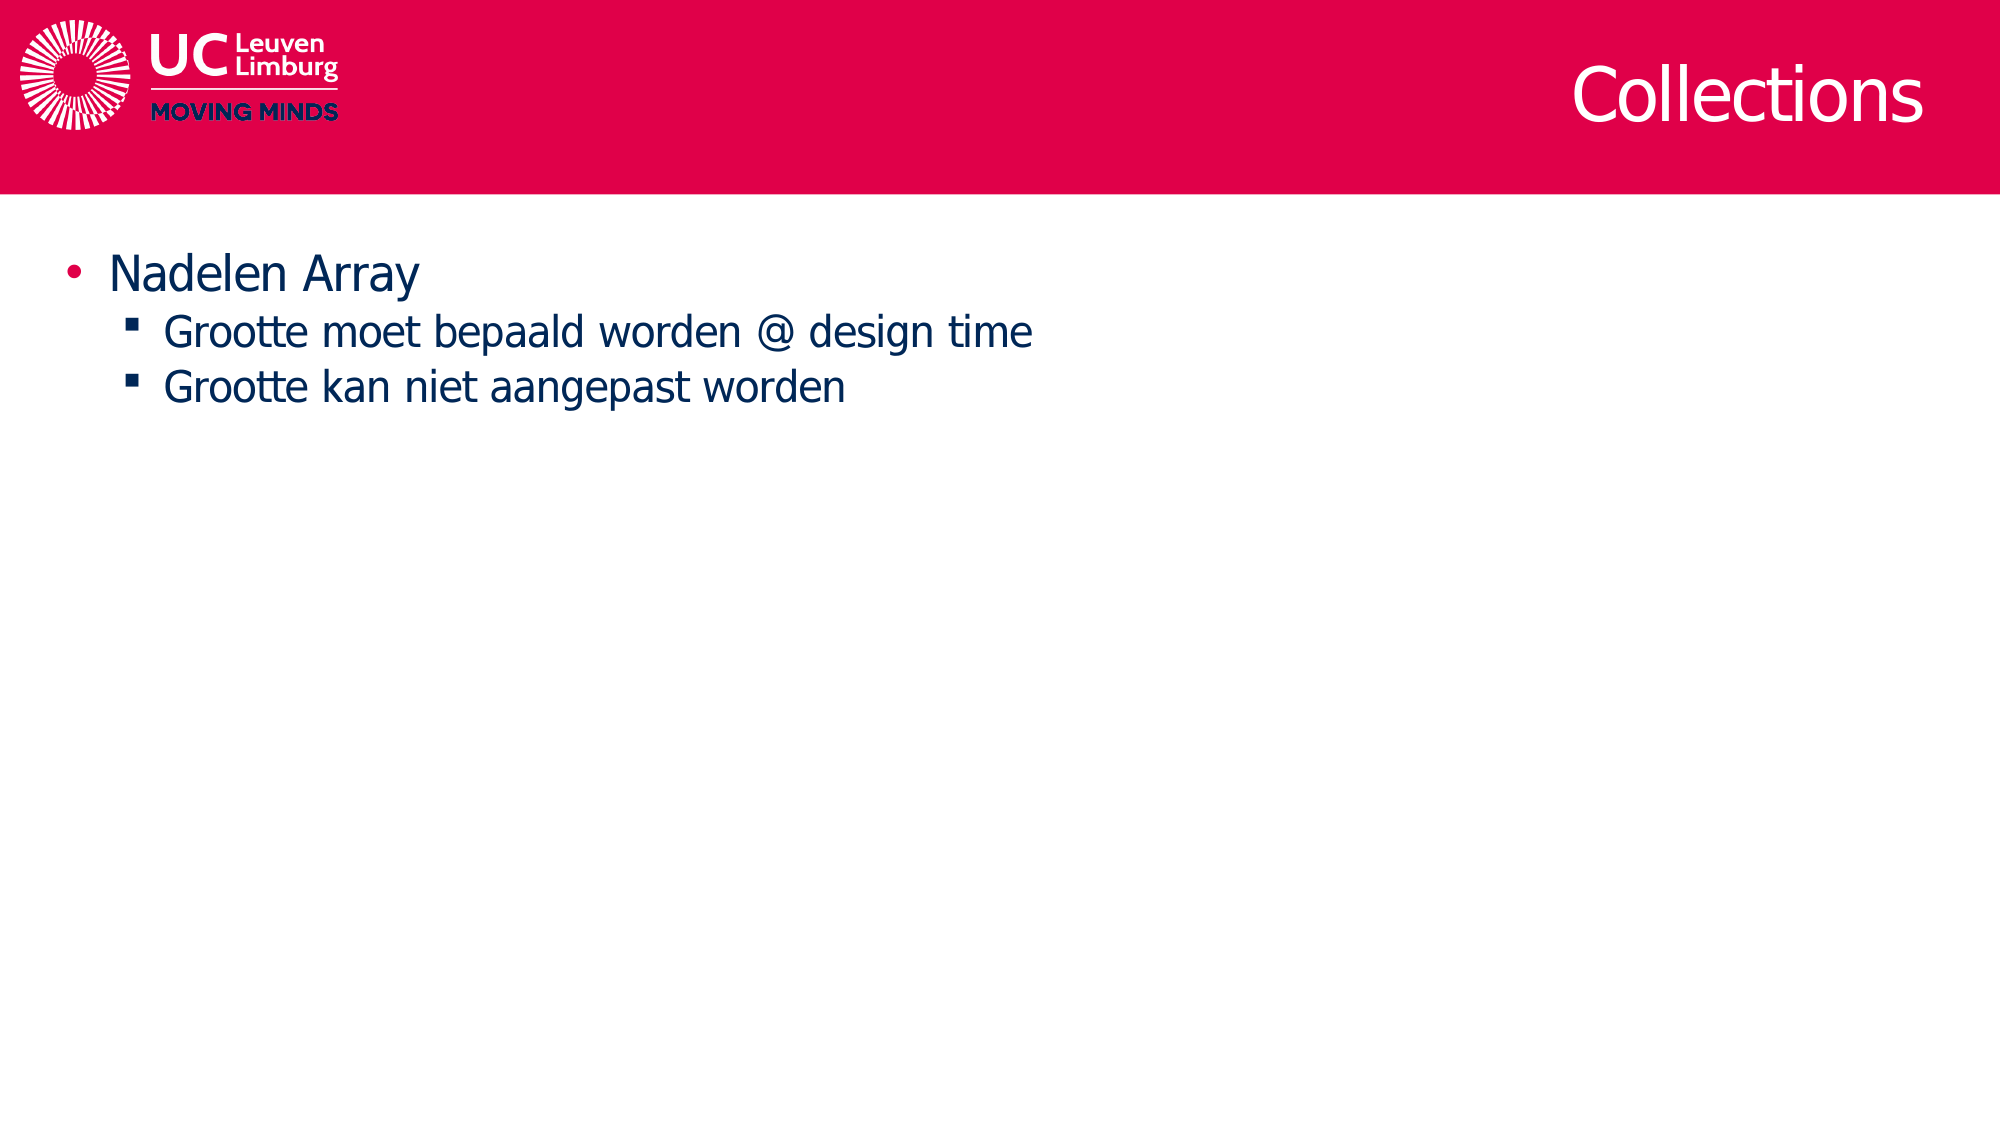

# Collections
Nadelen Array
Grootte moet bepaald worden @ design time
Grootte kan niet aangepast worden